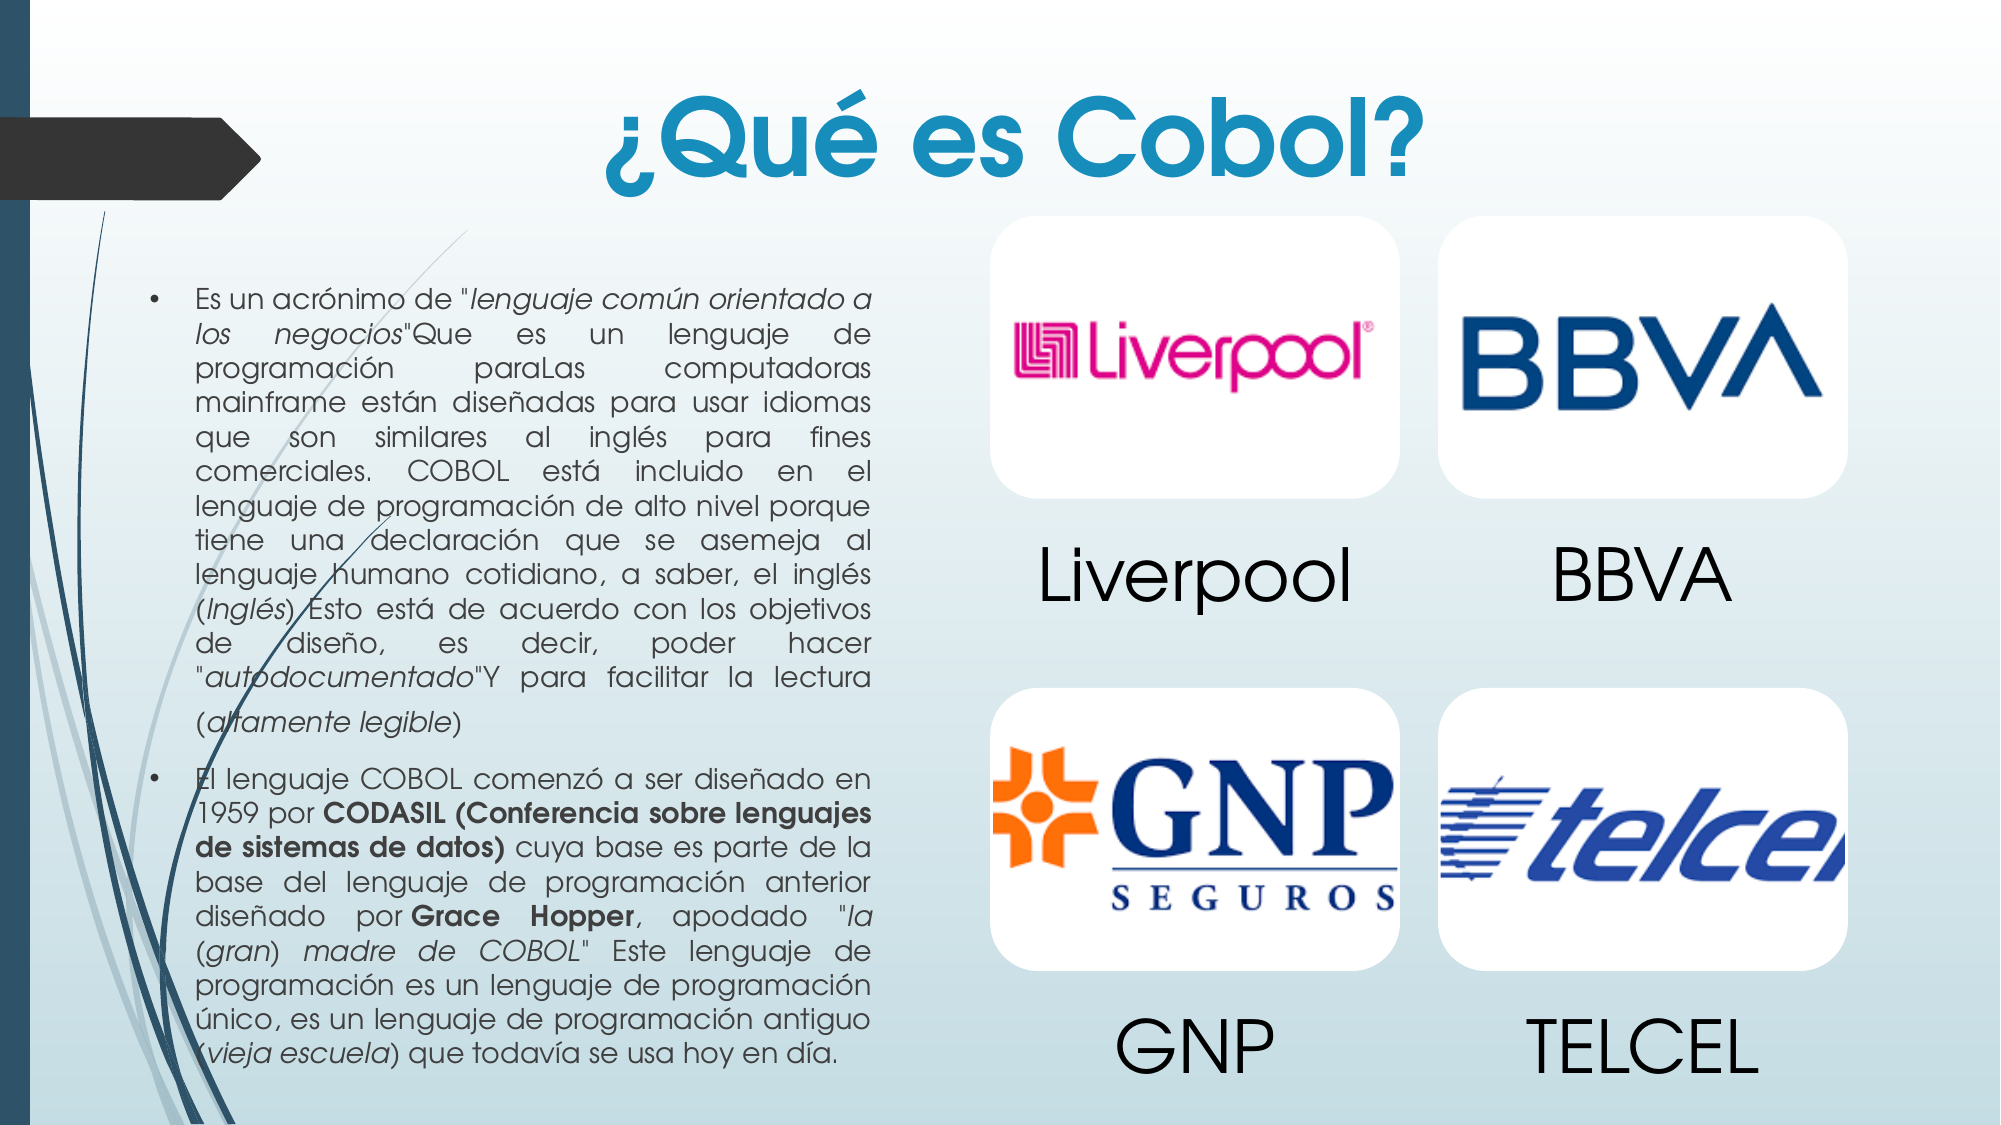

# ¿Qué es Cobol?

Liverpool

BBVA

GNP

TELCEL
Es un acrónimo de "lenguaje común orientado a los negocios"Que es un lenguaje de programación paraLas computadoras mainframe están diseñadas para usar idiomas que son similares al inglés para fines comerciales. COBOL está incluido en el lenguaje de programación de alto nivel porque tiene una declaración que se asemeja al lenguaje humano cotidiano, a saber, el inglés (Inglés) Esto está de acuerdo con los objetivos de diseño, es decir, poder hacer "autodocumentado"Y para facilitar la lectura (altamente legible)
El lenguaje COBOL comenzó a ser diseñado en 1959 por CODASIL (Conferencia sobre lenguajes de sistemas de datos) cuya base es parte de la base del lenguaje de programación anterior diseñado por Grace Hopper, apodado "la (gran) madre de COBOL" Este lenguaje de programación es un lenguaje de programación único, es un lenguaje de programación antiguo (vieja escuela) que todavía se usa hoy en día.